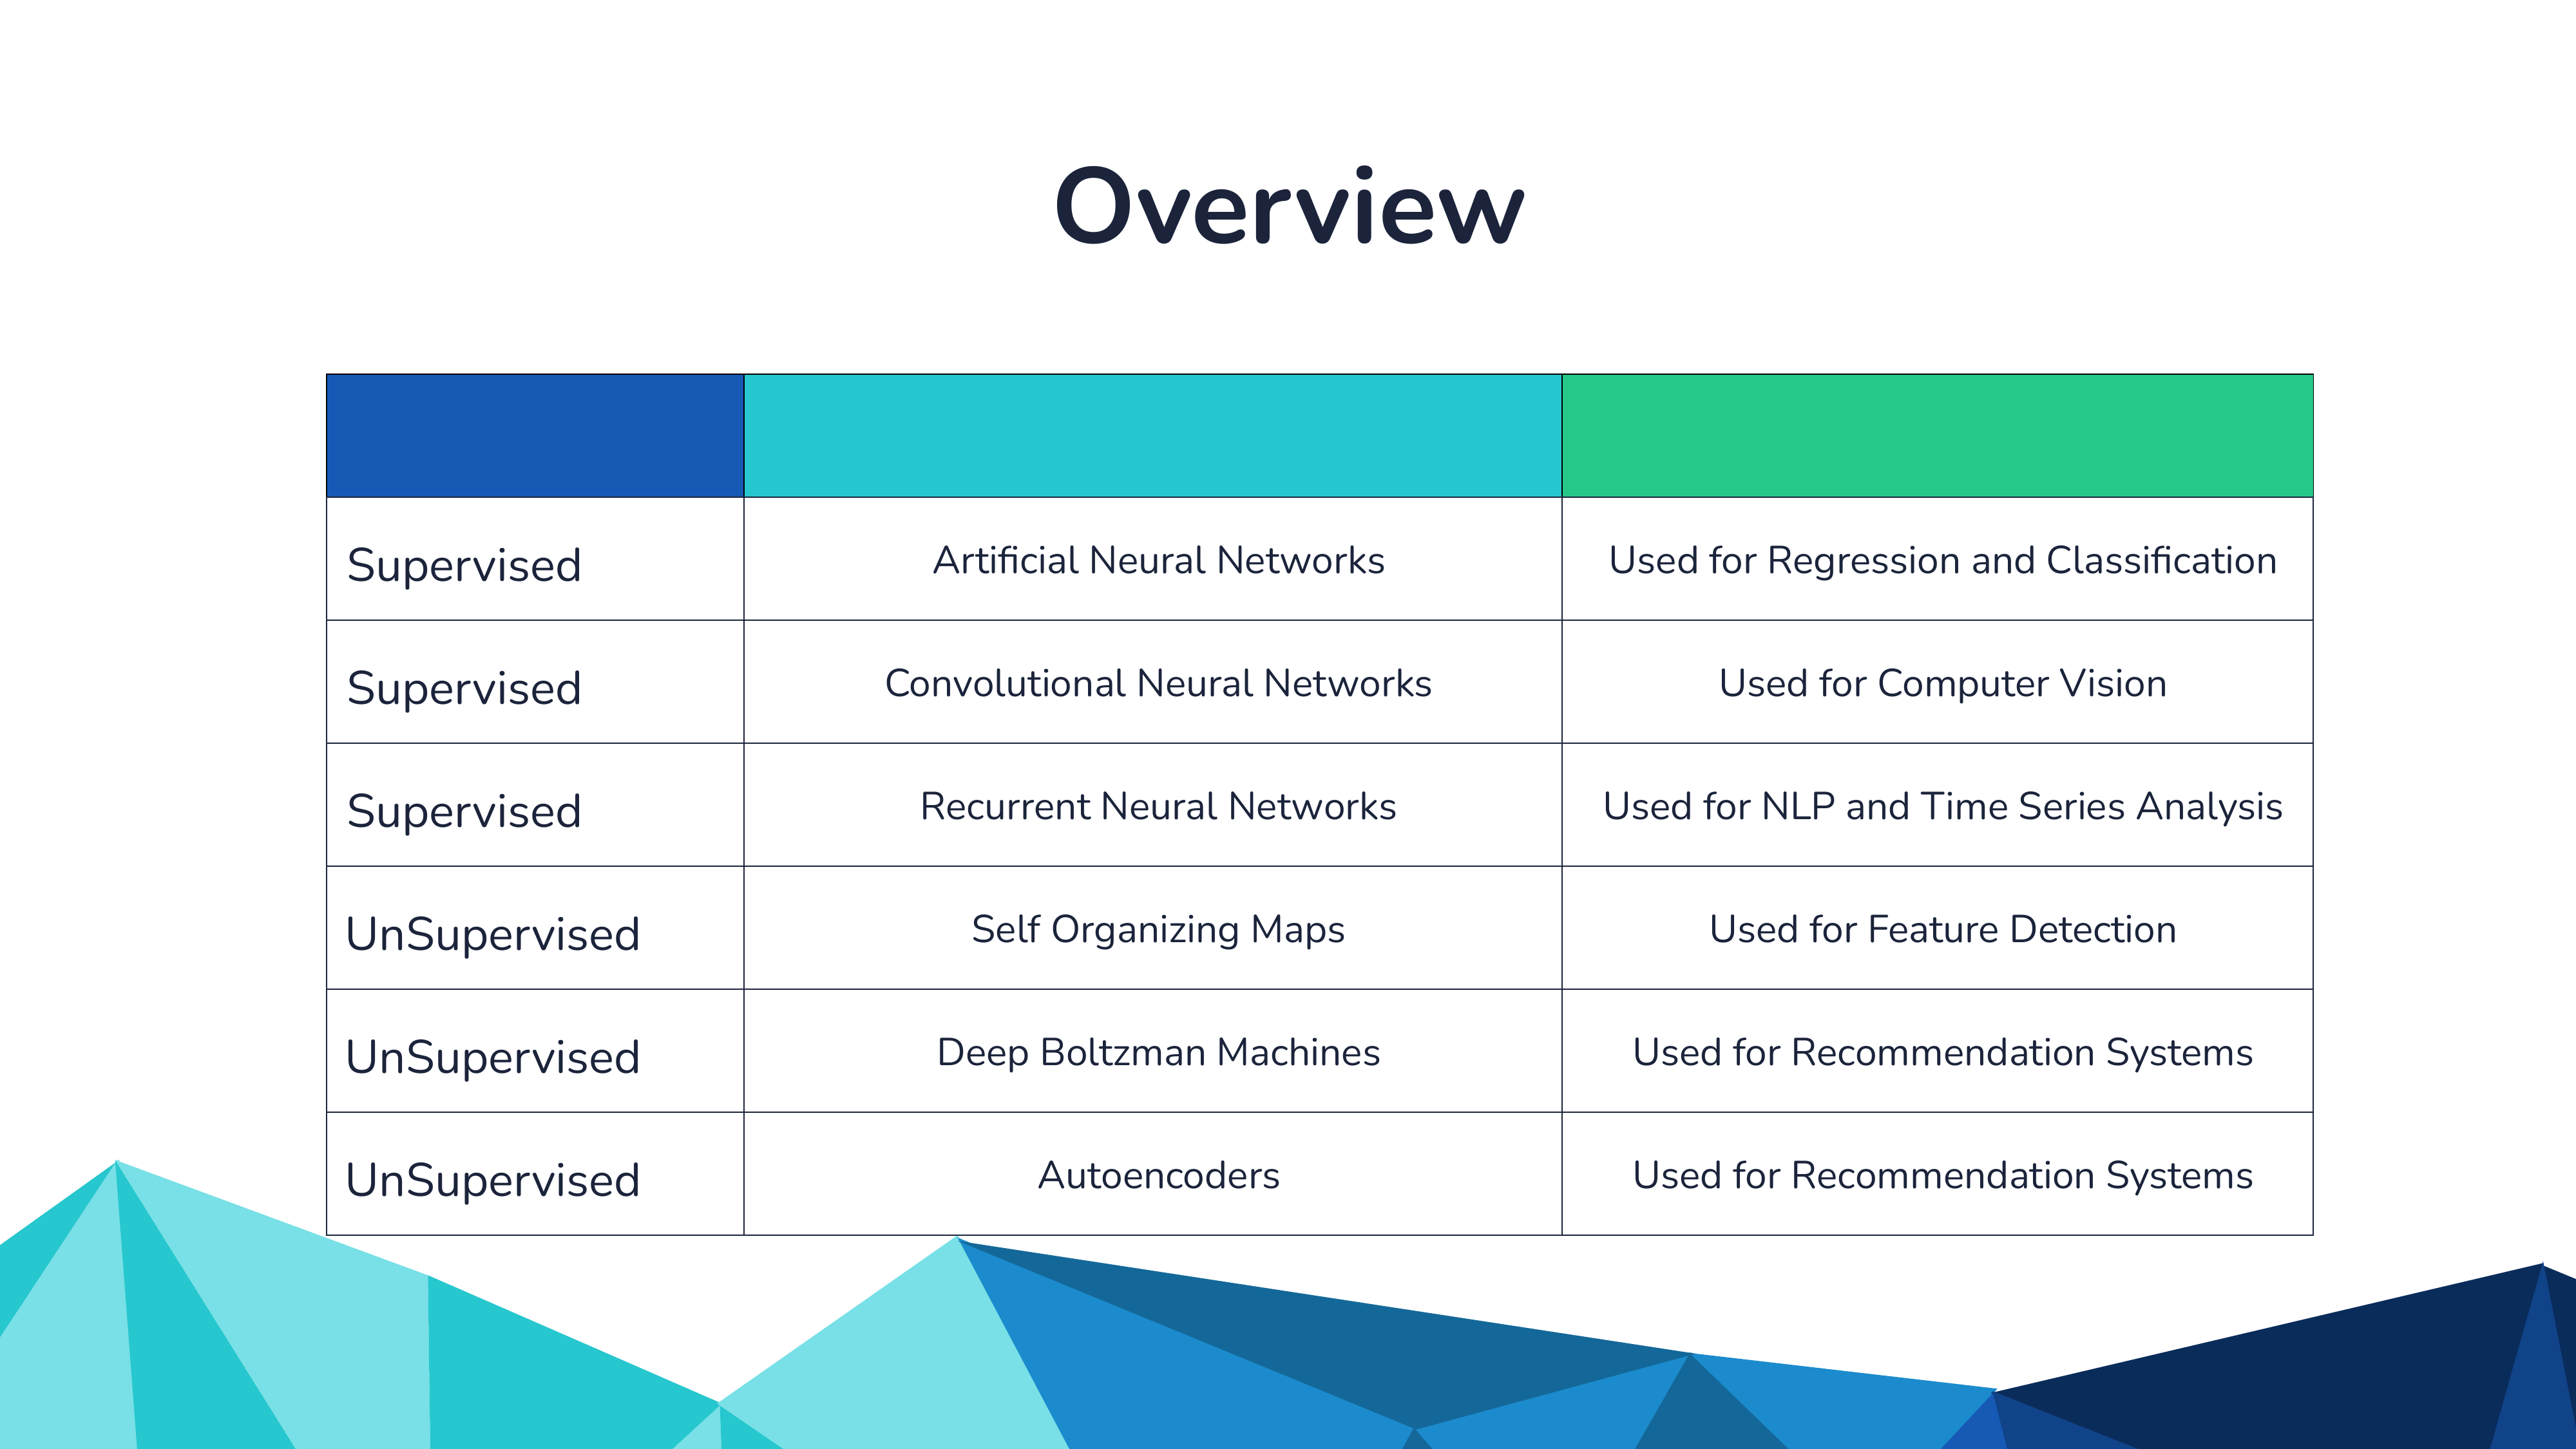

Overview
|  |  |  |
| --- | --- | --- |
| Supervised | Artificial Neural Networks | Used for Regression and Classification |
| Supervised | Convolutional Neural Networks | Used for Computer Vision |
| Supervised | Recurrent Neural Networks | Used for NLP and Time Series Analysis |
| UnSupervised | Self Organizing Maps | Used for Feature Detection |
| UnSupervised | Deep Boltzman Machines | Used for Recommendation Systems |
| UnSupervised | Autoencoders | Used for Recommendation Systems |